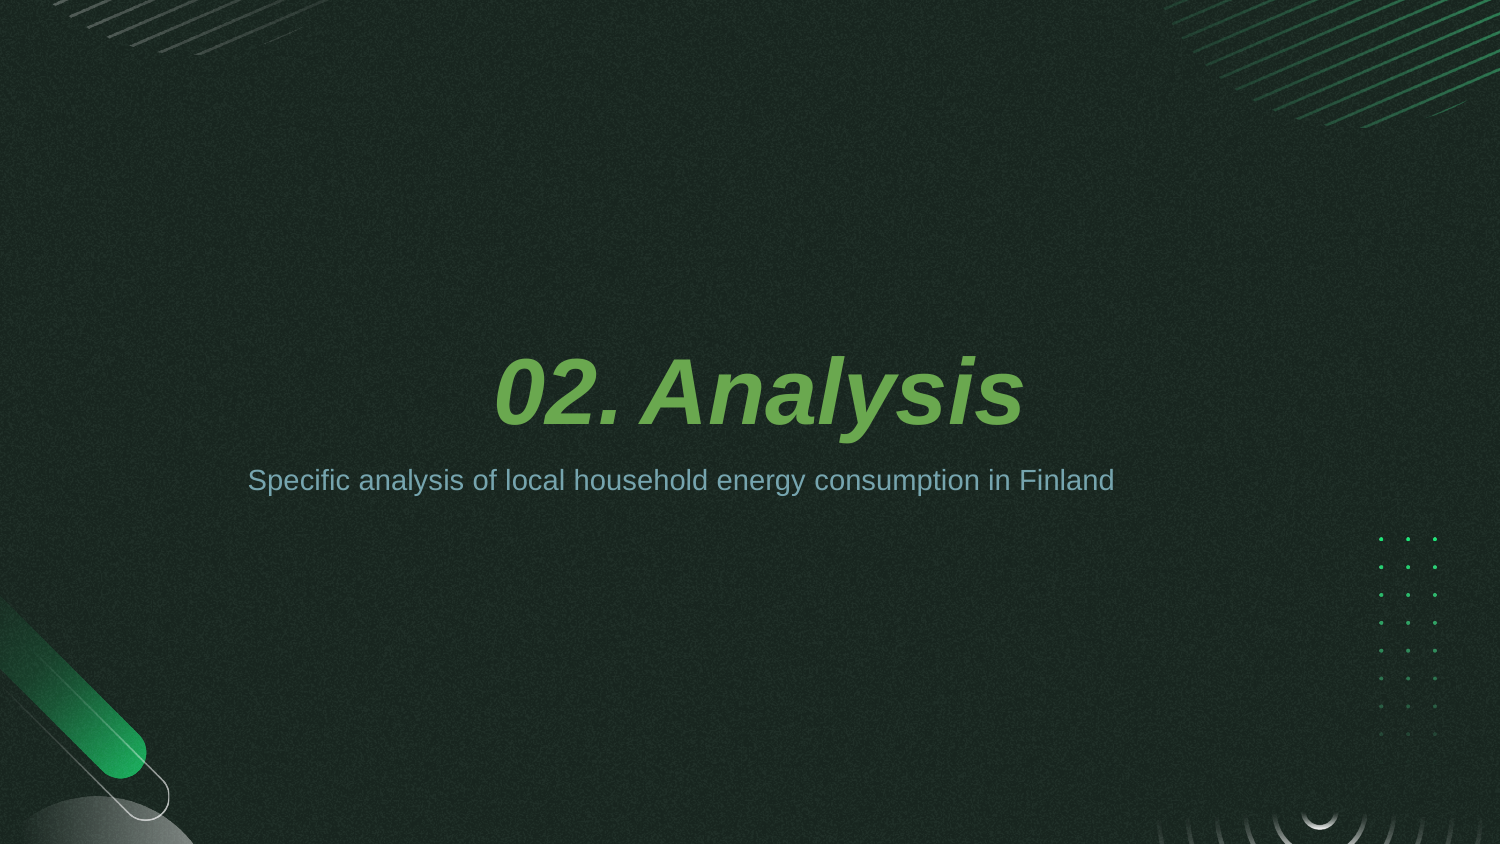

02.
Analysis
Specific analysis of local household energy consumption in Finland